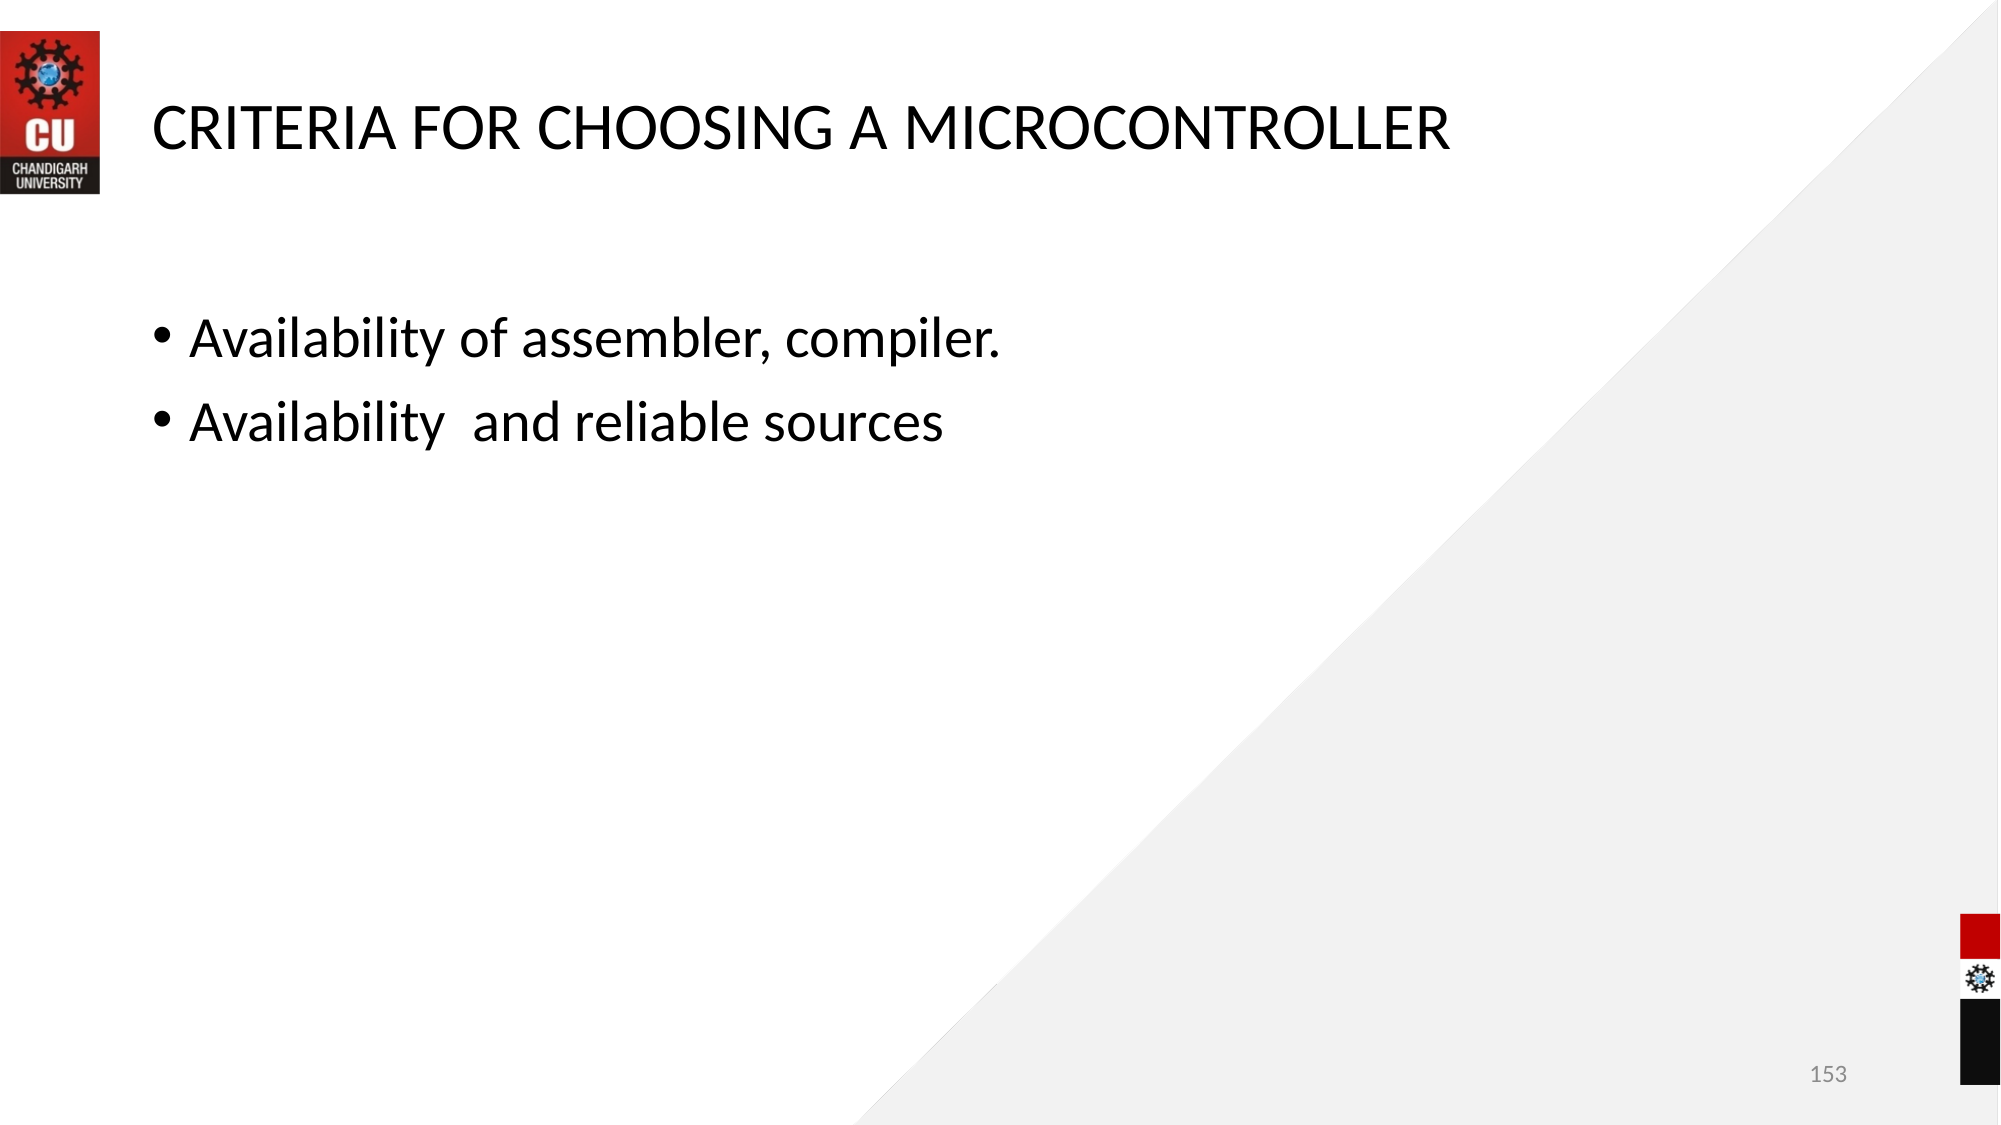

CRITERIA FOR CHOOSING A MICROCONTROLLER
Availability of assembler, compiler.
Availability  and reliable sources
153